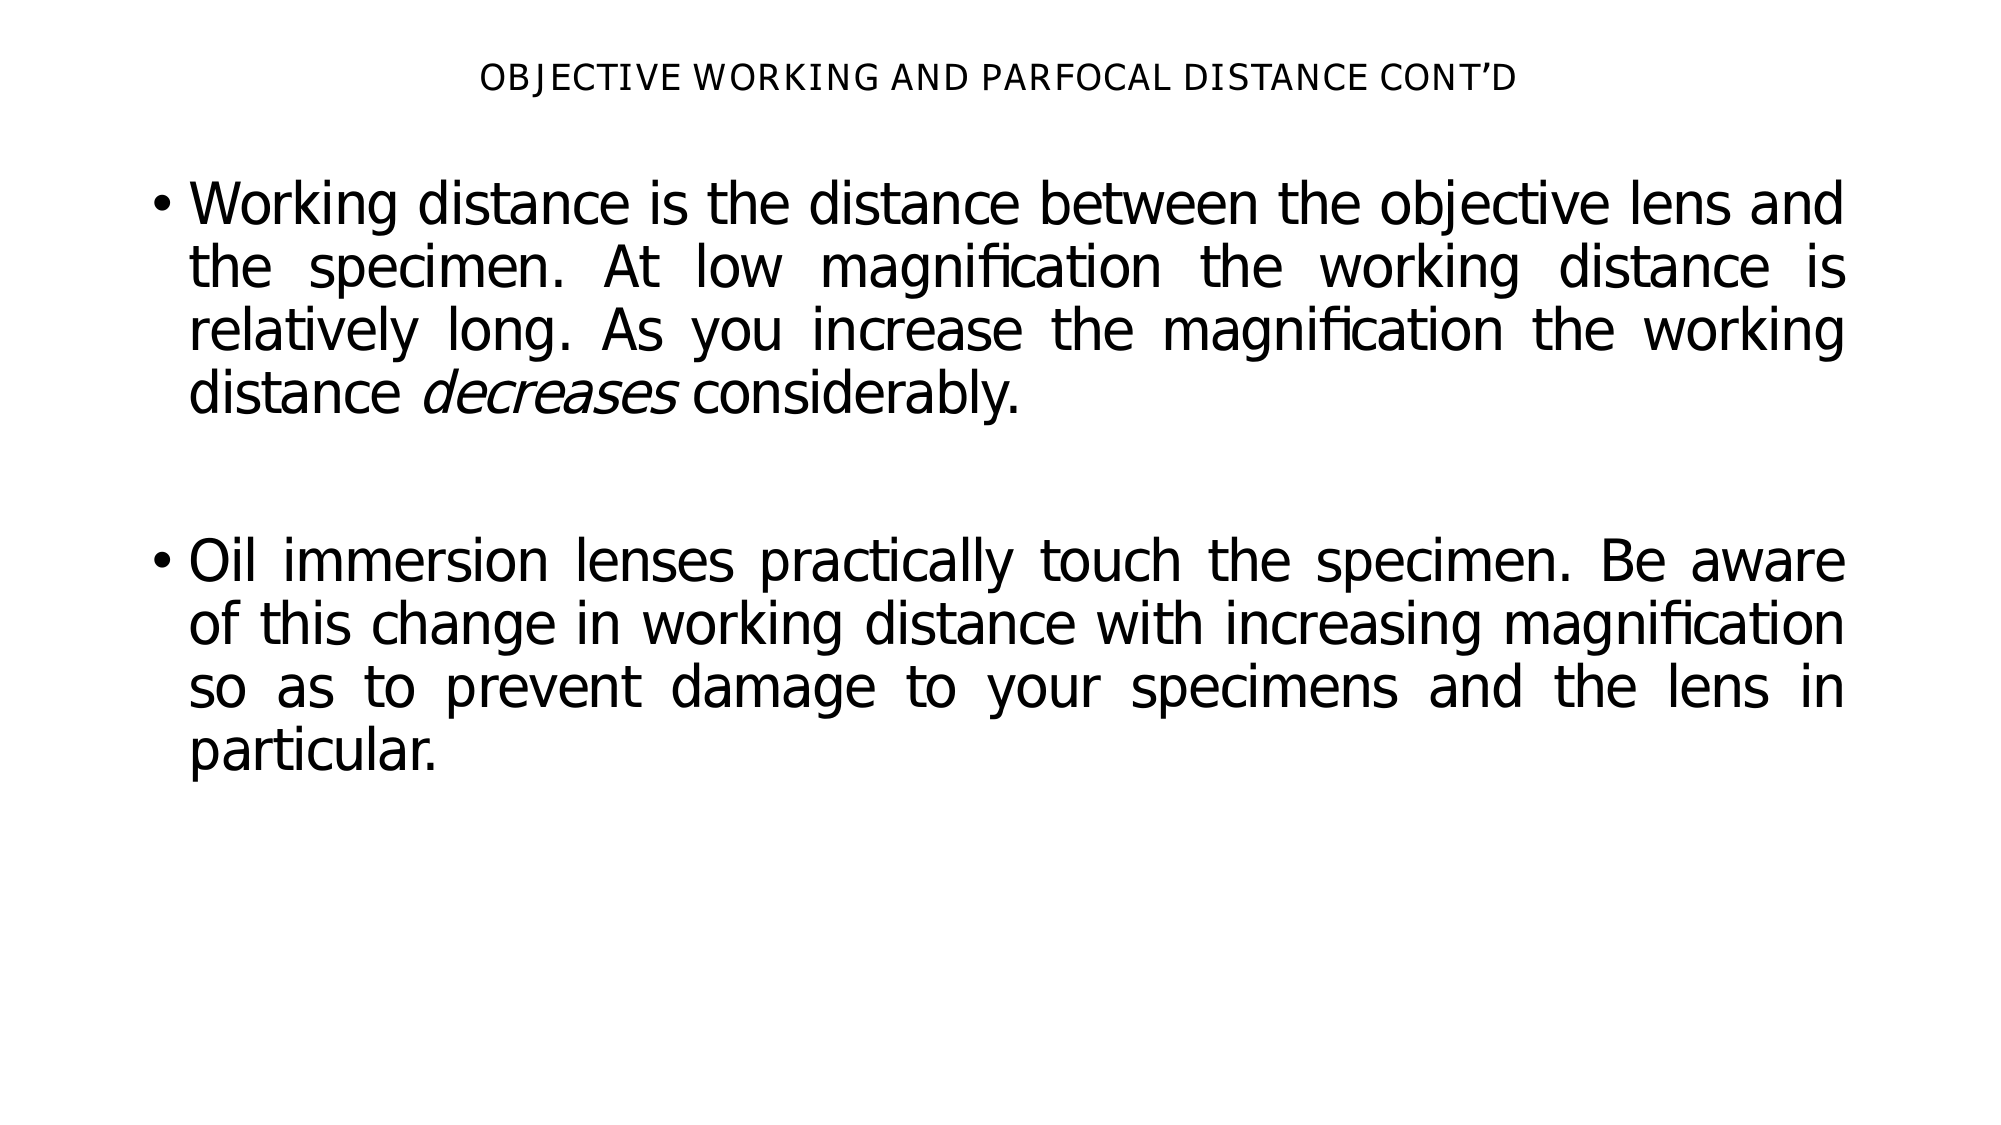

# OBJECTIVE WORKING AND PARFOCAL DISTANCE CONT’D
Working distance is the distance between the objective lens and the specimen. At low magnification the working distance is relatively long. As you increase the magnification the working distance decreases considerably.

Oil immersion lenses practically touch the specimen. Be aware of this change in working distance with increasing magnification so as to prevent damage to your specimens and the lens in particular.